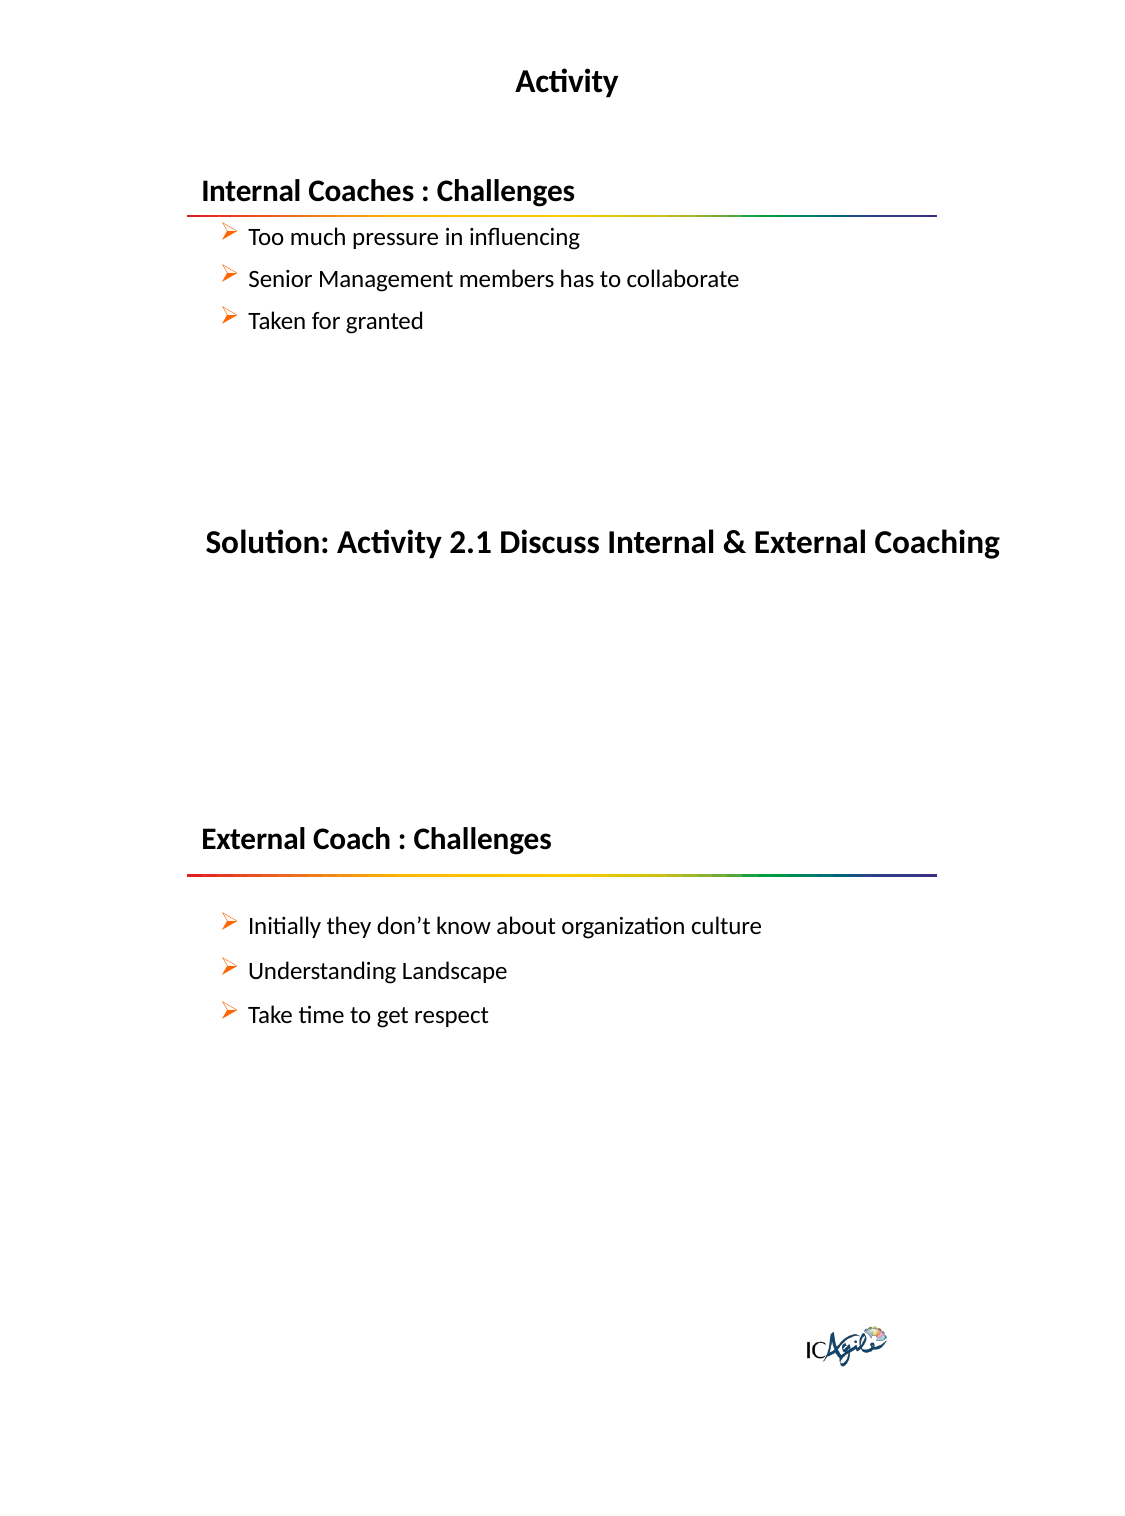

Activity
Internal Coaches : Challenges
Too much pressure in influencing
Senior Management members has to collaborate
Taken for granted

Solution: Activity 2.1 Discuss Internal & External Coaching
External Coach : Challenges

Initially they don’t know about organization culture
Understanding Landscape
Take time to get respect